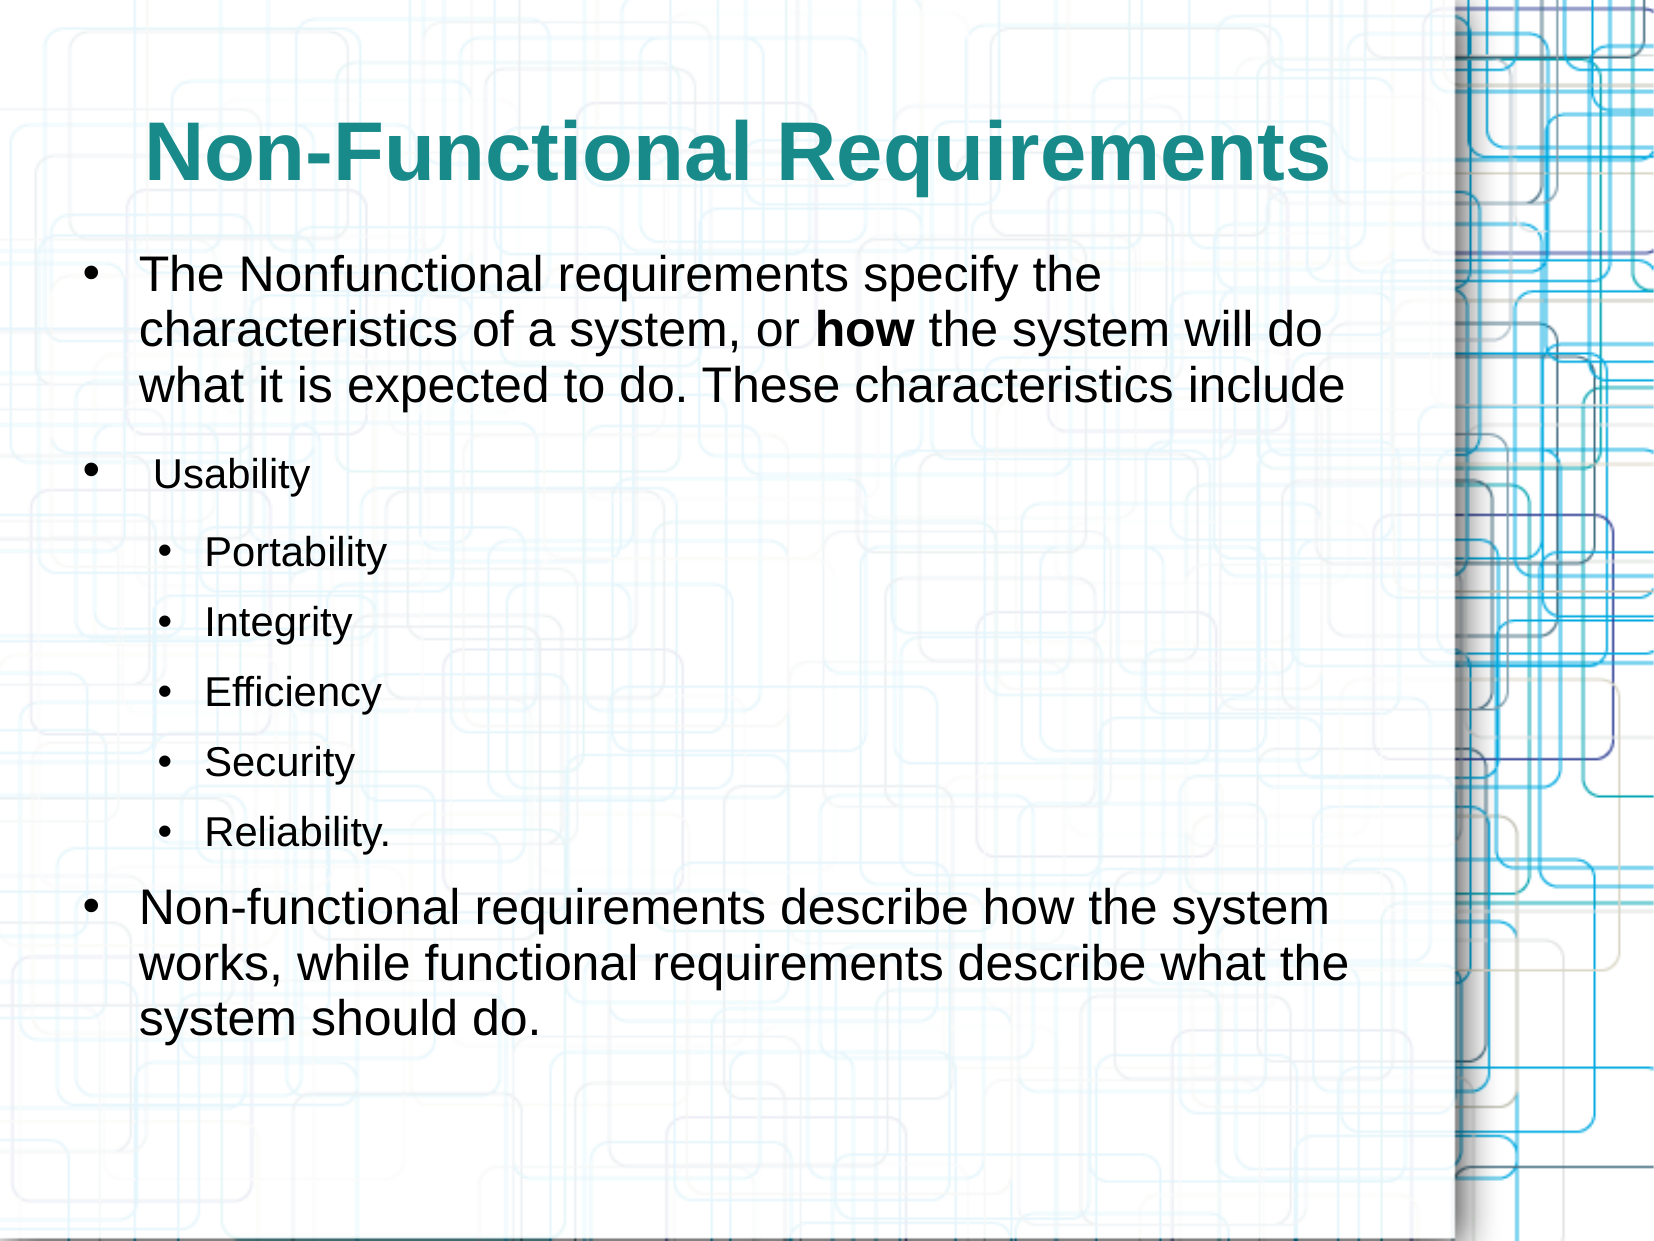

# Non-Functional Requirements
The Nonfunctional requirements specify the characteristics of a system, or how the system will do what it is expected to do. These characteristics include
 Usability
Portability
Integrity
Efficiency
Security
Reliability.
Non-functional requirements describe how the system works, while functional requirements describe what the system should do.